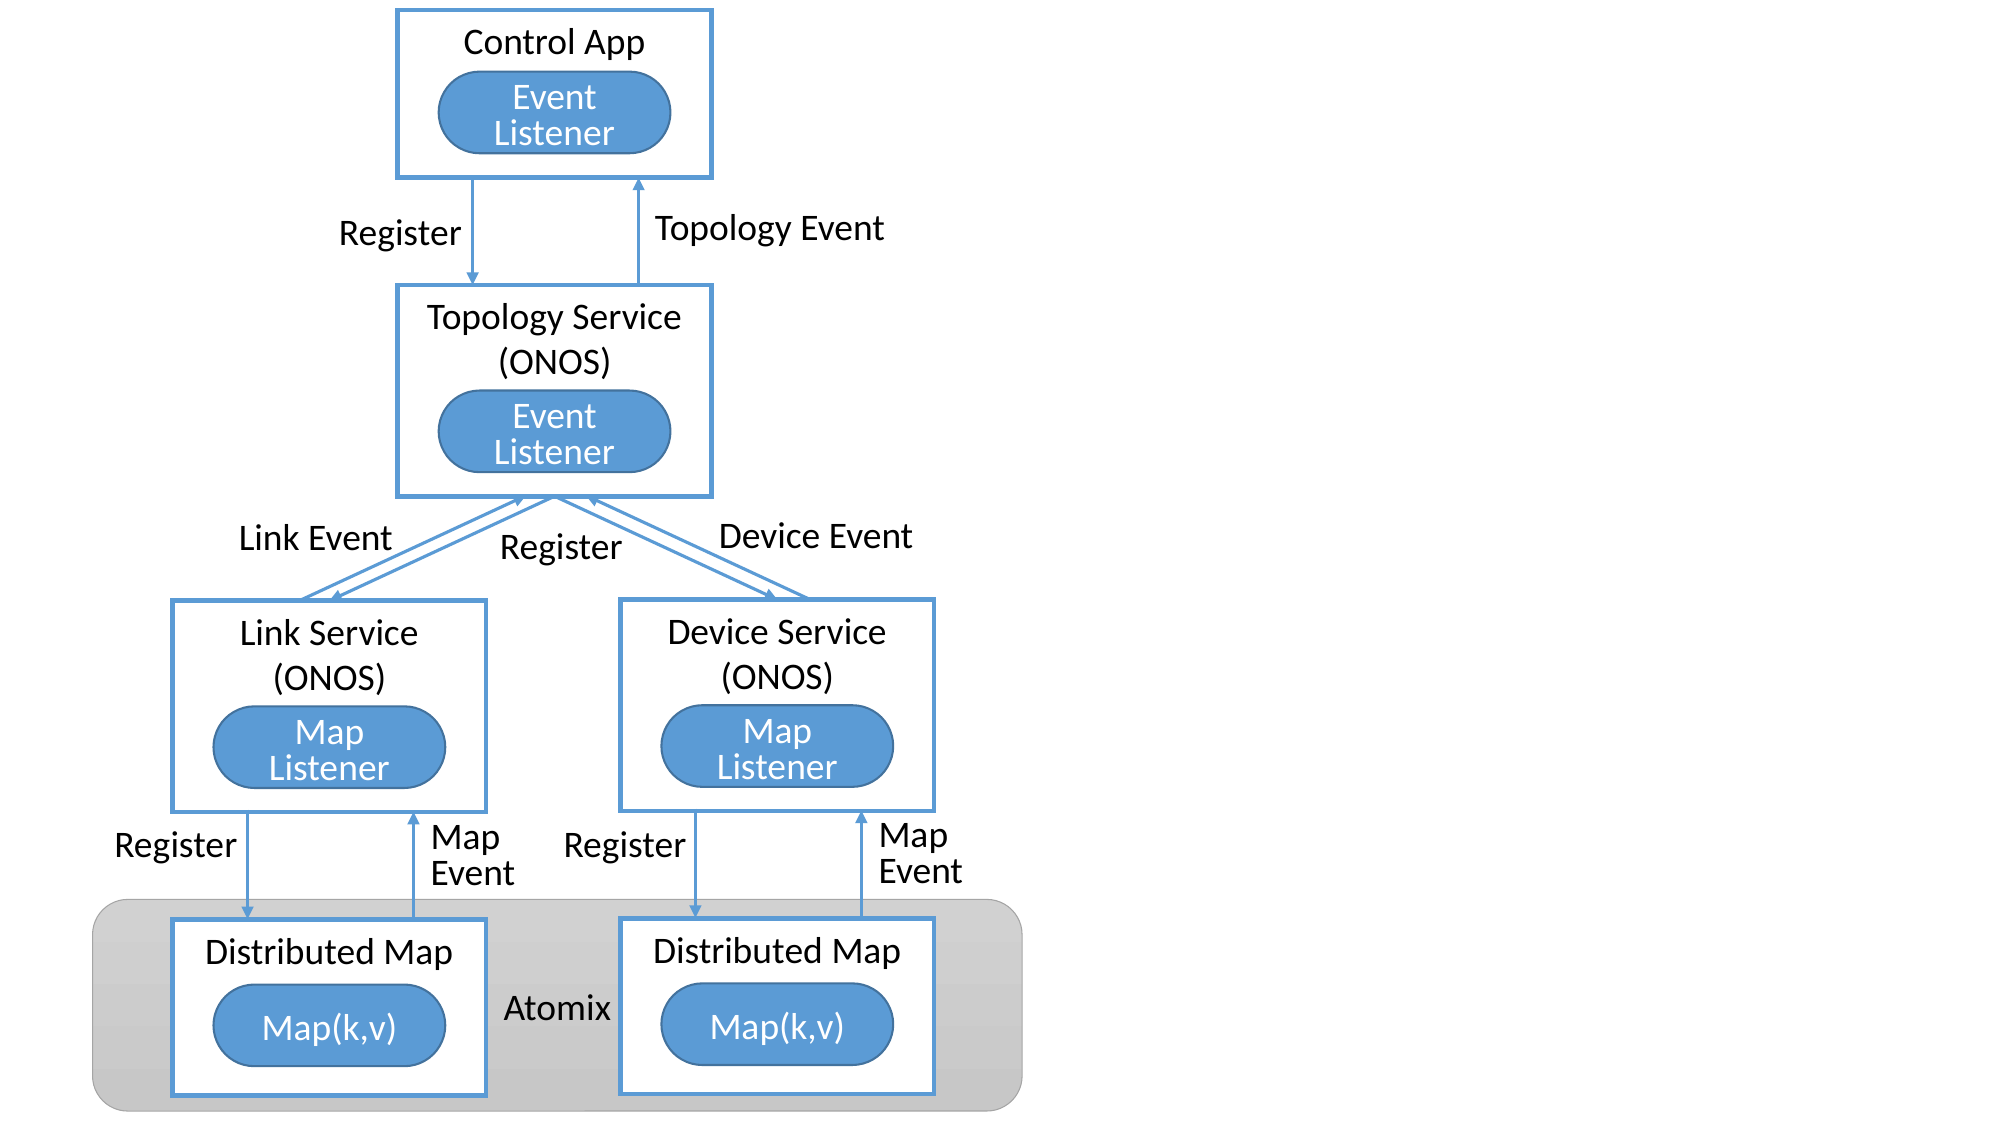

Control App
Event
Listener
Register
Topology Event
Topology Service
(ONOS)
Event
Listener
Device Event
Link Event
Register
Device Service
(ONOS)
Link Service
(ONOS)
Map
Listener
Map
Listener
Map
Event
Register
Register
Map
Event
Atomix
Distributed Map
Distributed Map
Map(k,v)
Map(k,v)